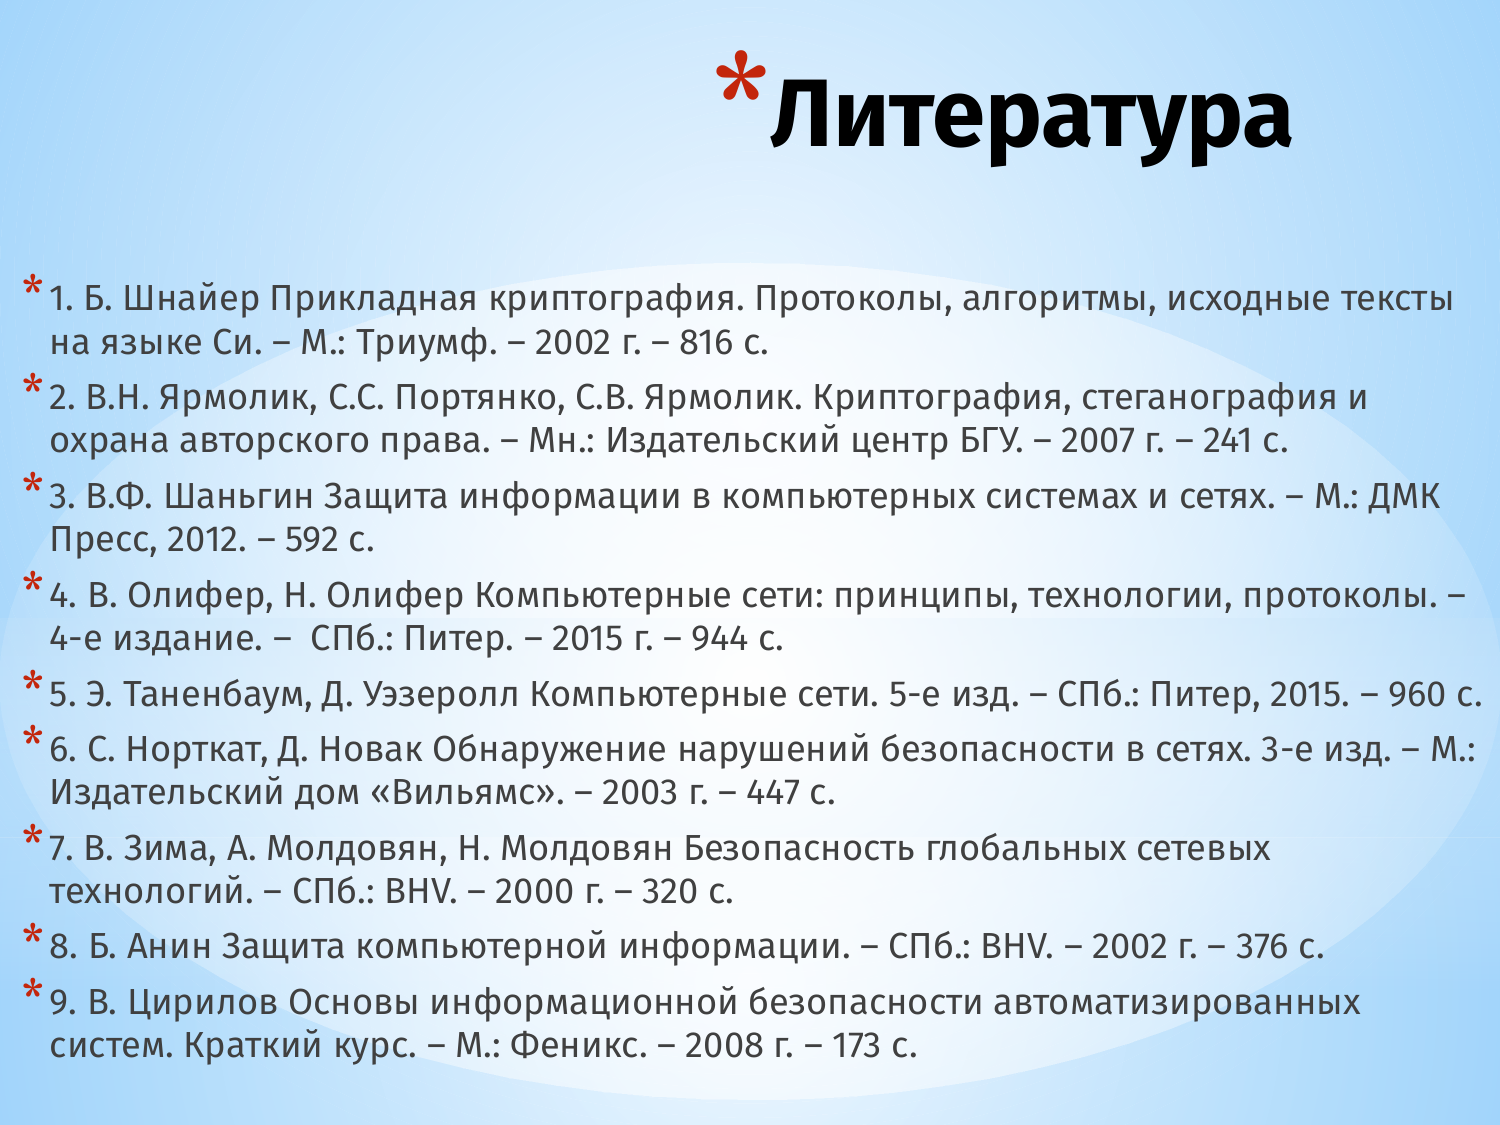

# Литература
1. Б. Шнайер Прикладная криптография. Протоколы, алгоритмы, исходные тексты на языке Си. – М.: Триумф. – 2002 г. – 816 с.
2. В.Н. Ярмолик, С.С. Портянко, С.В. Ярмолик. Криптография, стеганография и охрана авторского права. – Мн.: Издательский центр БГУ. – 2007 г. – 241 с.
3. В.Ф. Шаньгин Защита информации в компьютерных системах и сетях. – М.: ДМК Пресс, 2012. – 592 с.
4. В. Олифер, Н. Олифер Компьютерные сети: принципы, технологии, протоколы. – 4-е издание. –  СПб.: Питер. – 2015 г. – 944 с.
5. Э. Таненбаум, Д. Уэзеролл Компьютерные сети. 5-е изд. – СПб.: Питер, 2015. – 960 с.
6. С. Норткат, Д. Новак Обнаружение нарушений безопасности в сетях. 3-е изд. – М.: Издательский дом «Вильямс». – 2003 г. – 447 с.
7. В. Зима, А. Молдовян, Н. Молдовян Безопасность глобальных сетевых технологий. – СПб.: BHV. – 2000 г. – 320 с.
8. Б. Анин Защита компьютерной информации. – СПб.: BHV. – 2002 г. – 376 с.
9. В. Цирилов Основы информационной безопасности автоматизированных систем. Краткий курс. – М.: Феникс. – 2008 г. – 173 с.